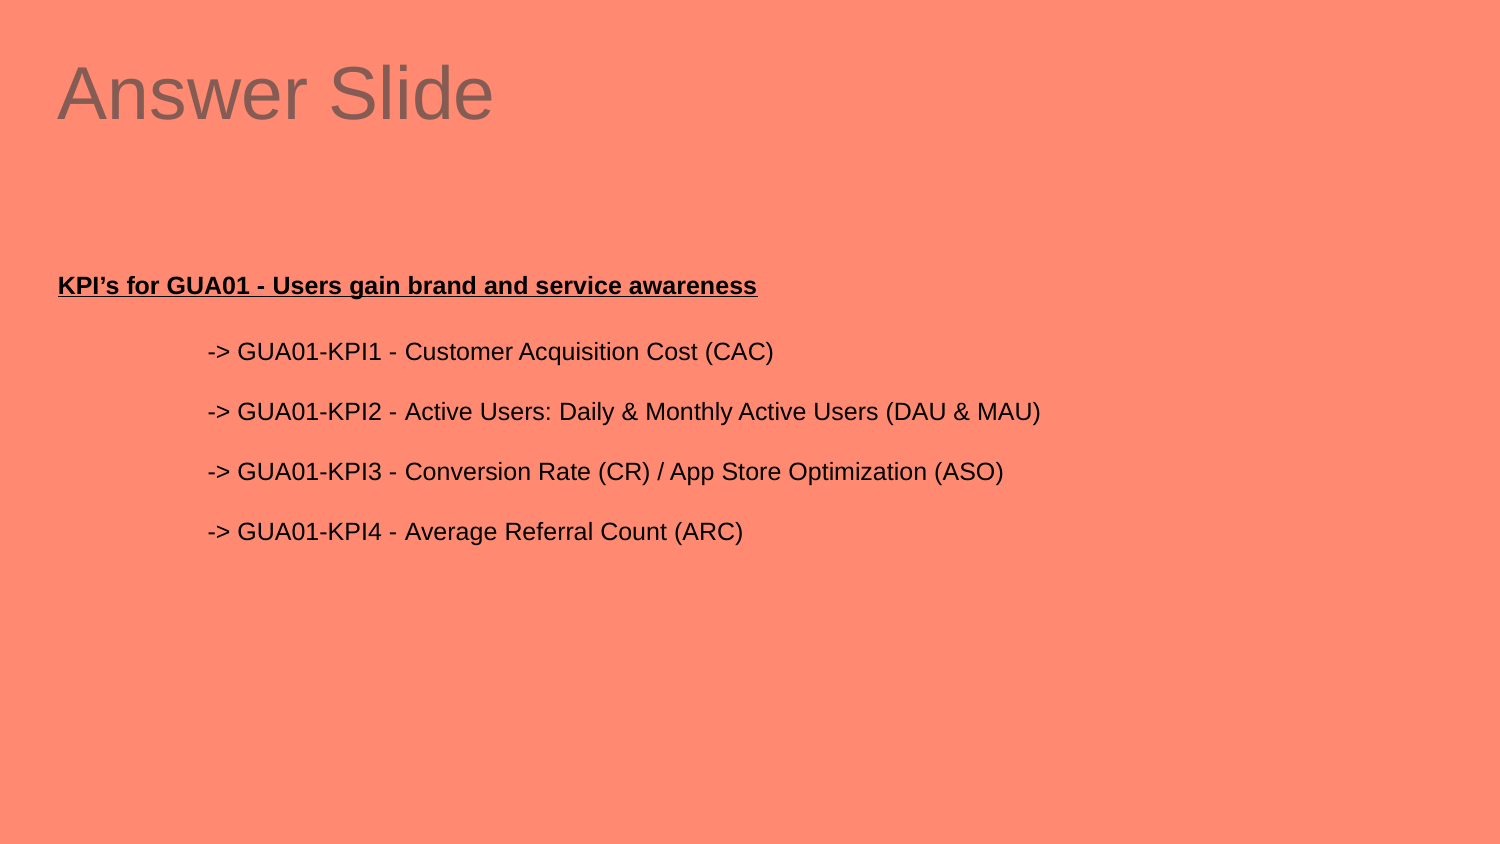

# Answer Slide

KPI’s for GUA01 - Users gain brand and service awareness
	-> GUA01-KPI1 - Customer Acquisition Cost (CAC)

	-> GUA01-KPI2 - Active Users: Daily & Monthly Active Users (DAU & MAU)

	-> GUA01-KPI3 - Conversion Rate (CR) / App Store Optimization (ASO)

	-> GUA01-KPI4 - Average Referral Count (ARC)